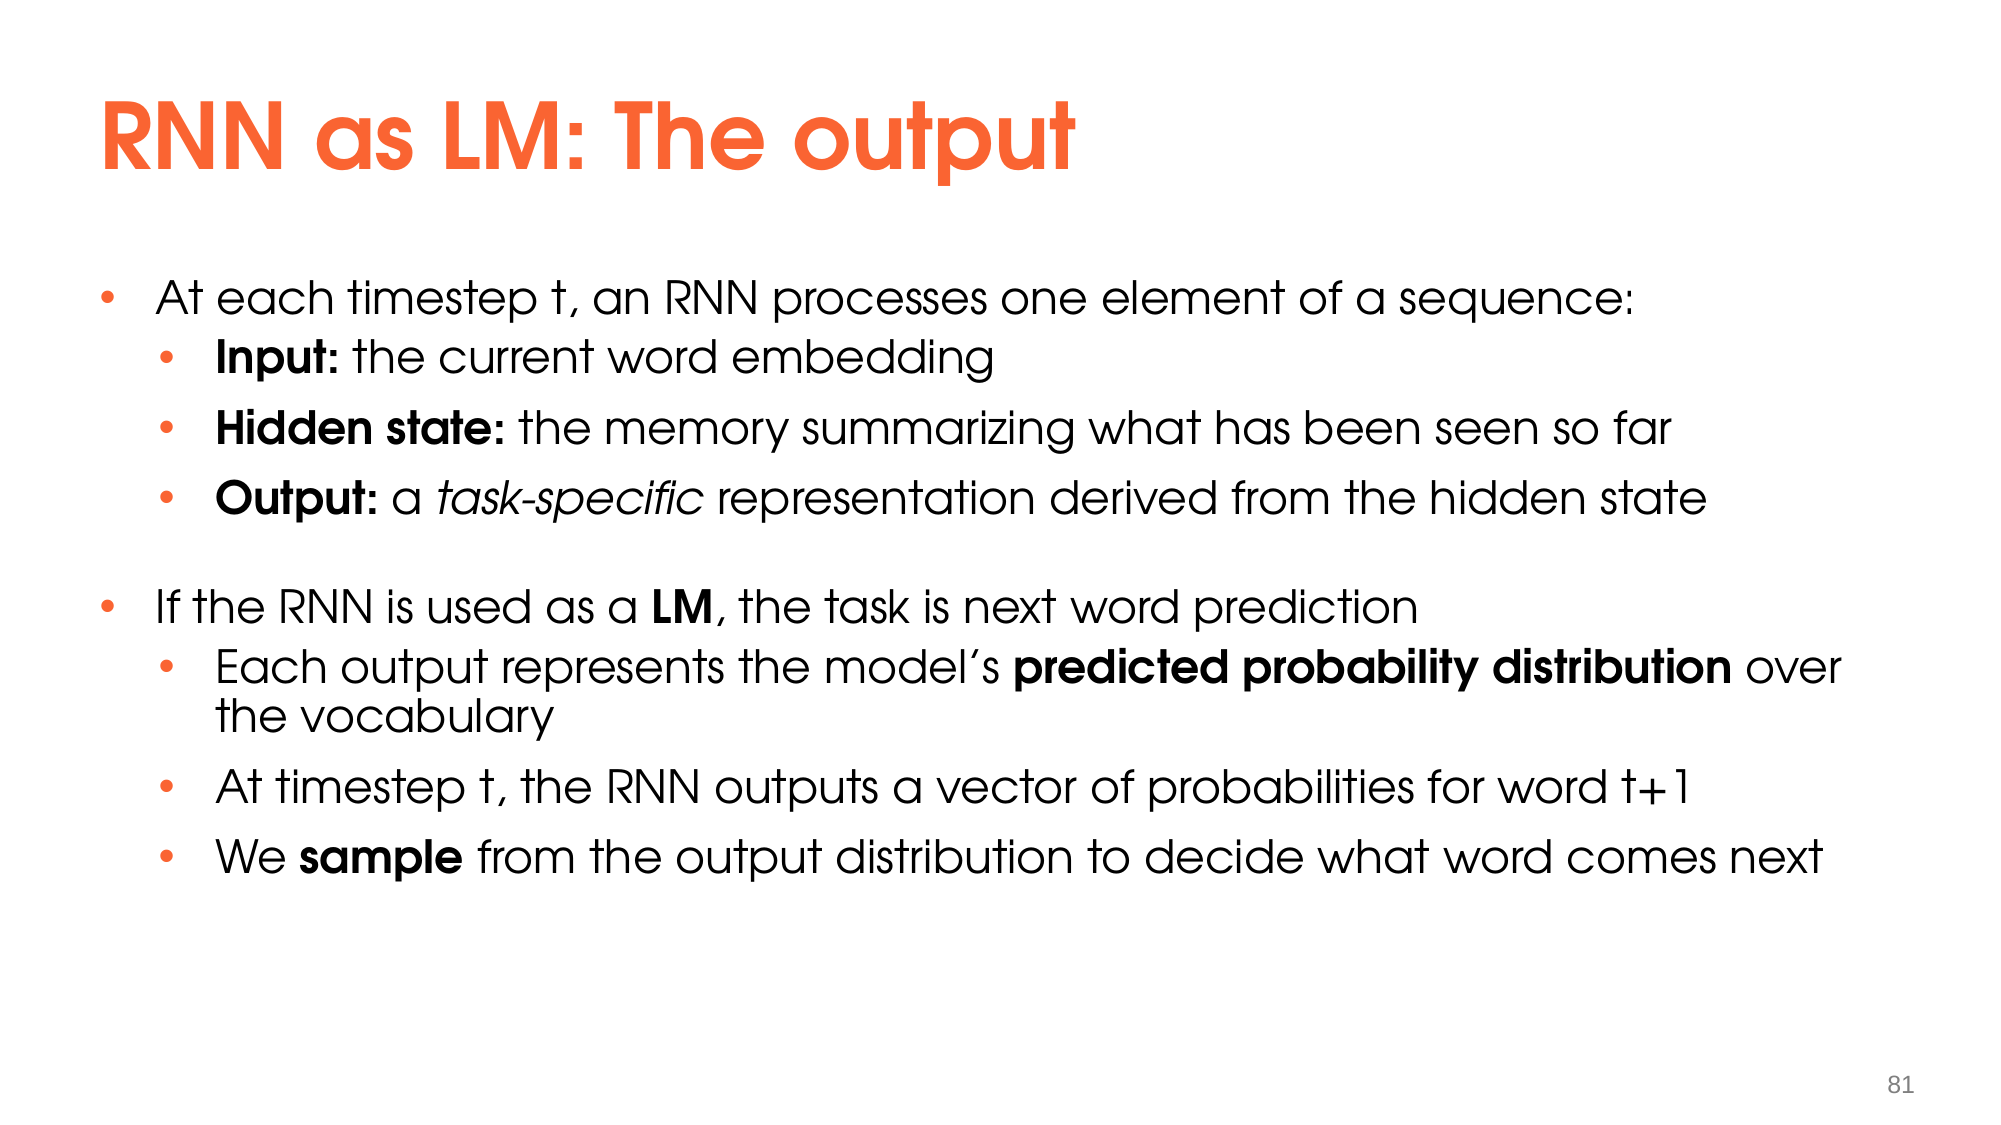

# RNN as LM: The output
At each timestep t, an RNN processes one element of a sequence:
Input: the current word embedding
Hidden state: the memory summarizing what has been seen so far
Output: a task-specific representation derived from the hidden state
If the RNN is used as a LM, the task is next word prediction
Each output represents the model’s predicted probability distribution over the vocabulary
At timestep t, the RNN outputs a vector of probabilities for word t+1
We sample from the output distribution to decide what word comes next

81